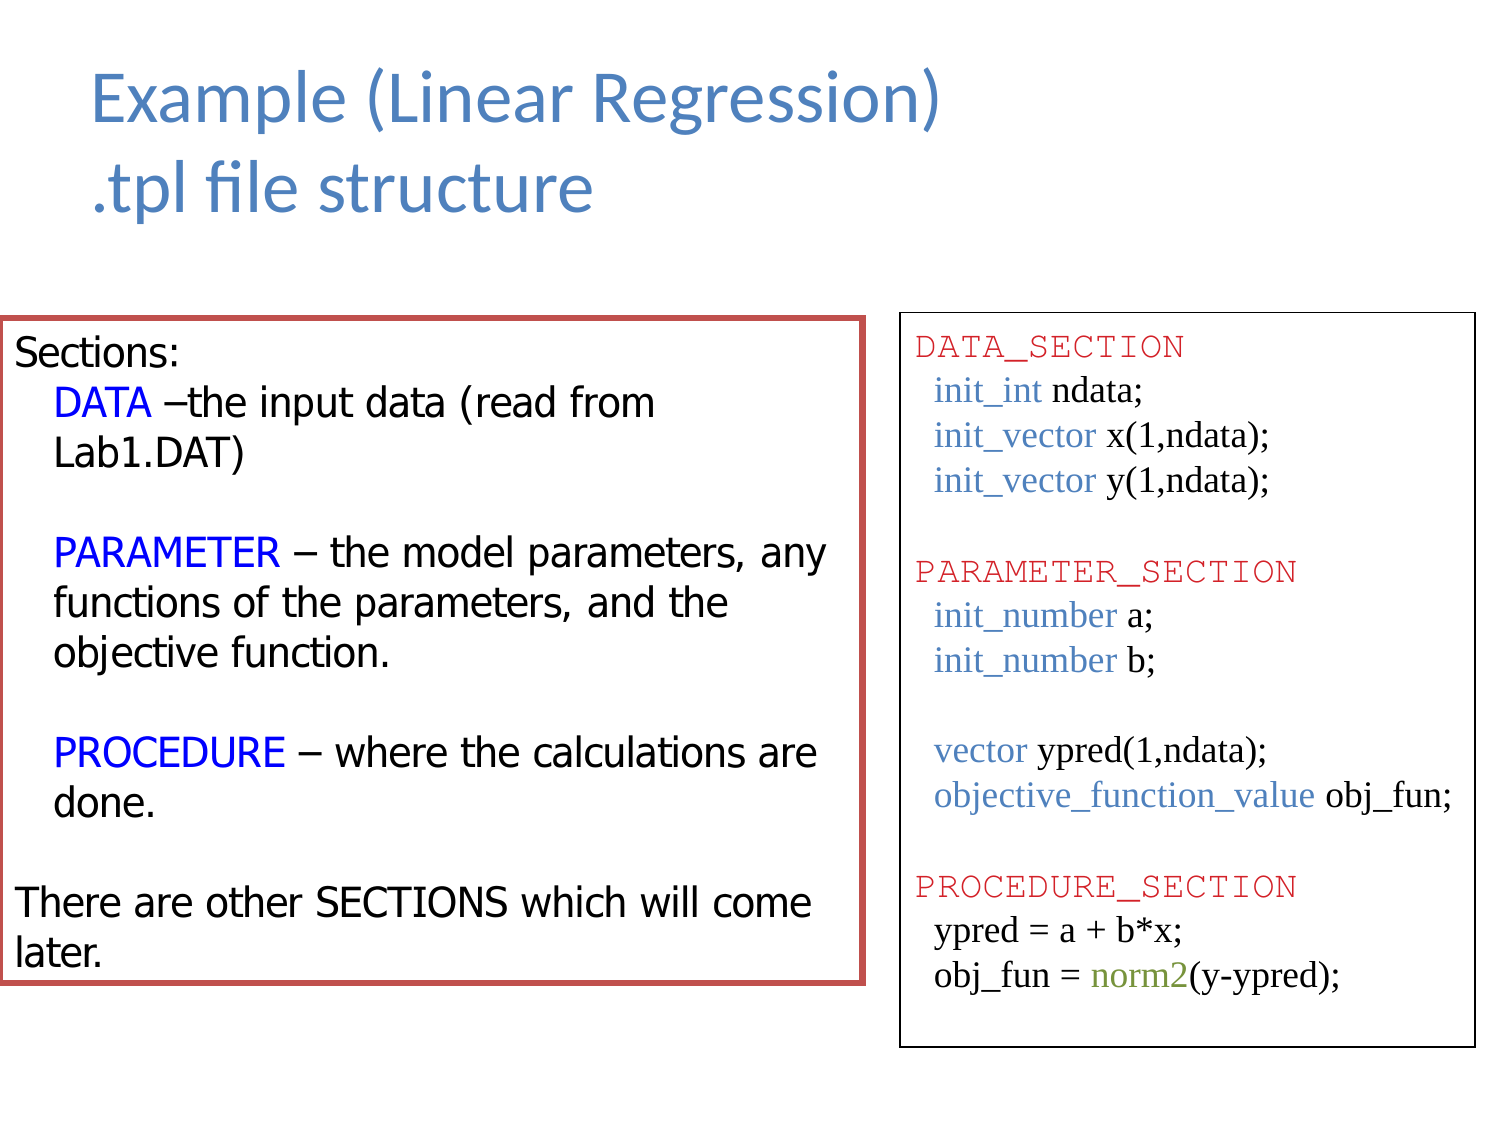

# Example (Linear Regression) .tpl file structure
DATA_SECTION
  init_int ndata;
  init_vector x(1,ndata);
  init_vector y(1,ndata);

PARAMETER_SECTION
  init_number a;
  init_number b;

  vector ypred(1,ndata);
  objective_function_value obj_fun;

PROCEDURE_SECTION
  ypred = a + b*x;
  obj_fun = norm2(y-ypred);

Sections:
   DATA –the input data (read from
   Lab1.DAT)

   PARAMETER – the model parameters, any
   functions of the parameters, and the
   objective function.

   PROCEDURE – where the calculations are
   done.

There are other SECTIONS which will come
later.